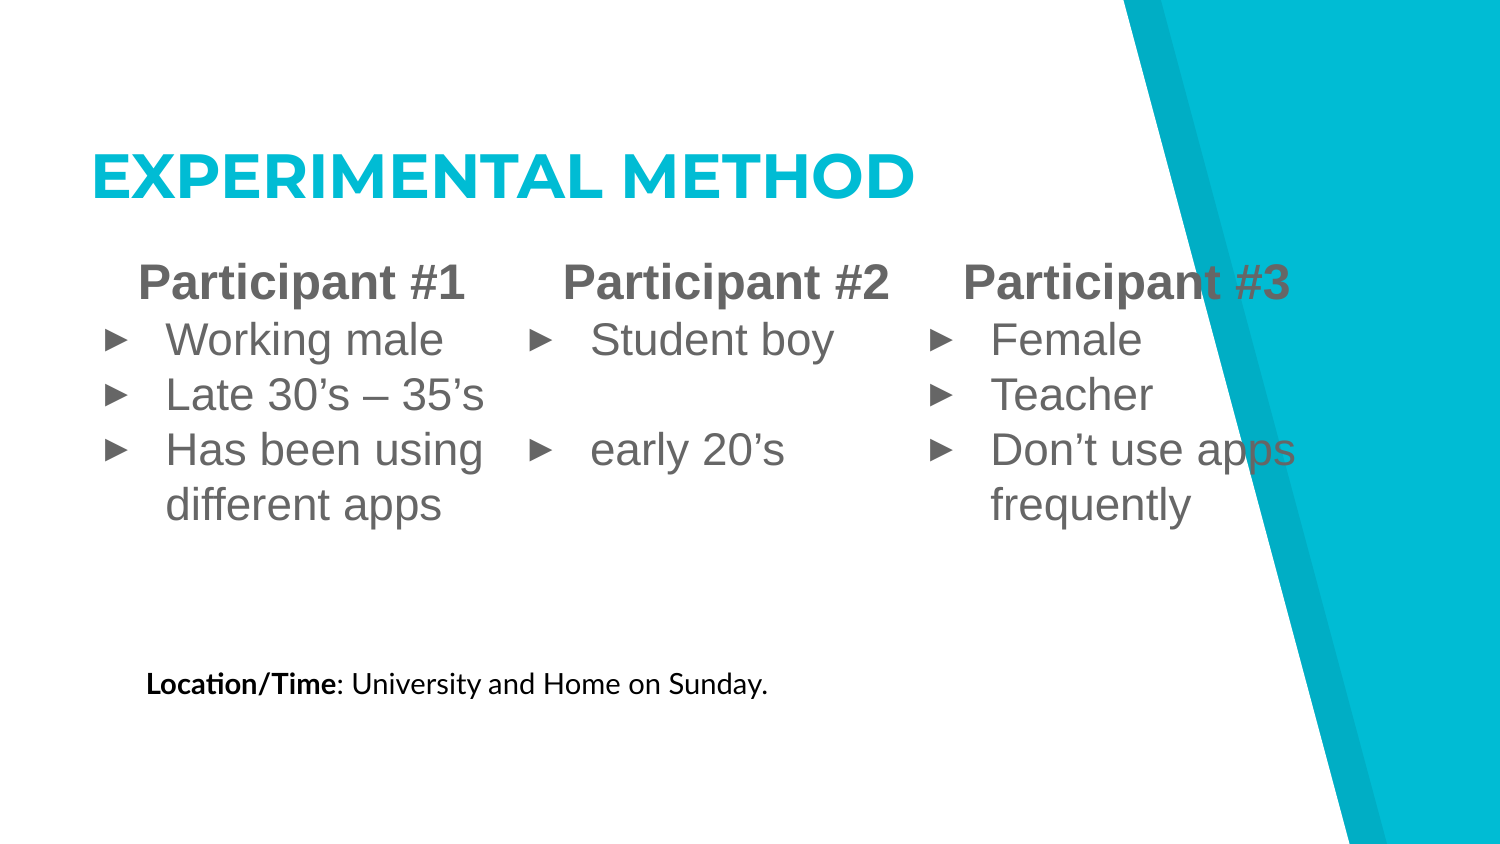

EXPERIMENTAL METHOD
Participant #1
Working male
Late 30’s – 35’s
Has been using different apps

Participant #2
Student boy

early 20’s
Participant #3
Female
Teacher
Don’t use apps frequently
Location/Time: University and Home on Sunday.